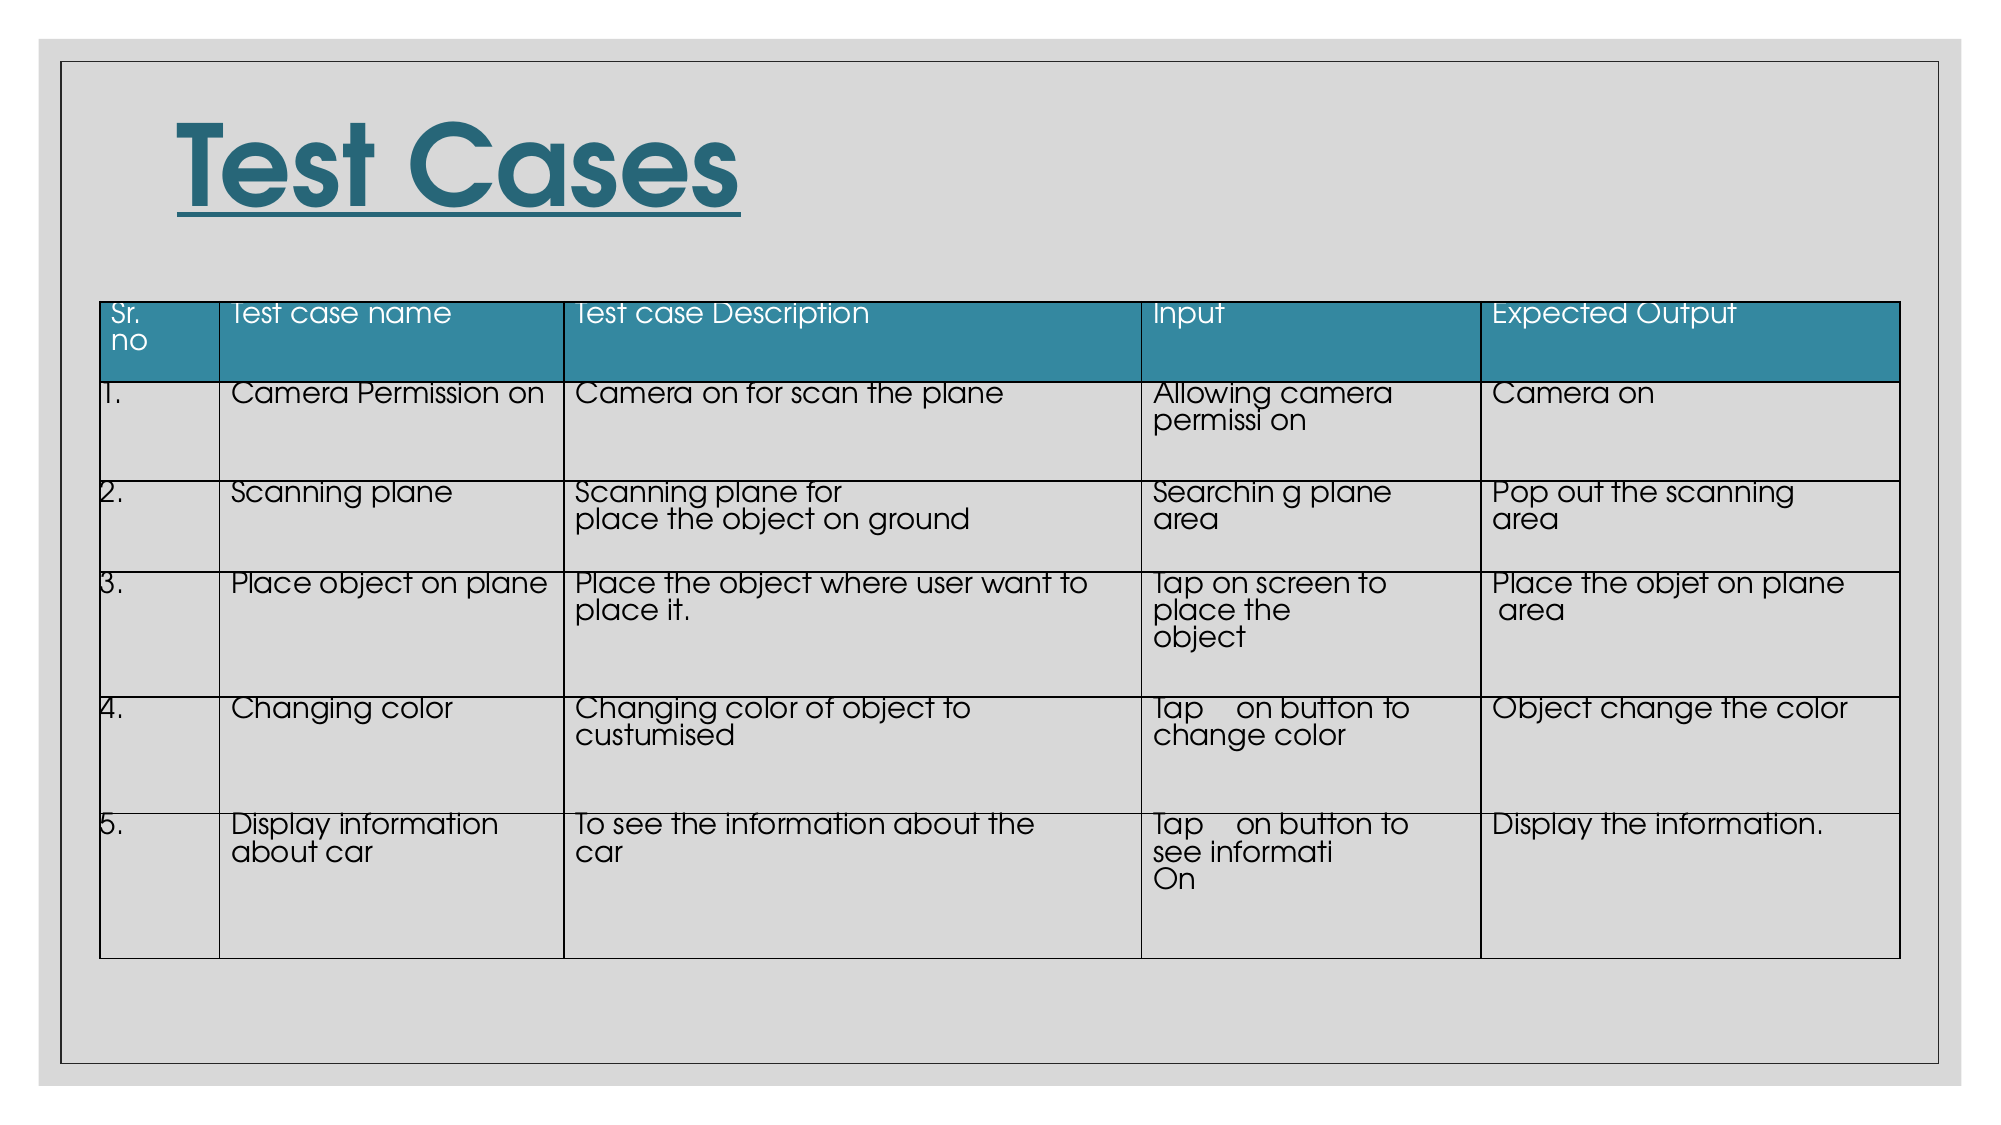

# Test Cases
| Sr. no | Test case name | Test case Description | Input | Expected Output |
| --- | --- | --- | --- | --- |
| 1. | Camera Permission on | Camera on for scan the plane | Allowing camera permissi on | Camera on |
| 2. | Scanning plane | Scanning plane for place the object on ground | Searchin g plane area | Pop out the scanning area |
| 3. | Place object on plane | Place the object where user want to place it. | Tap on screen to place the object | Place the objet on plane area |
| 4. | Changing color | Changing color of object to custumised | Tap on button to change color | Object change the color |
| 5. | Display information about car | To see the information about the car | Tap on button to see informati On | Display the information. |